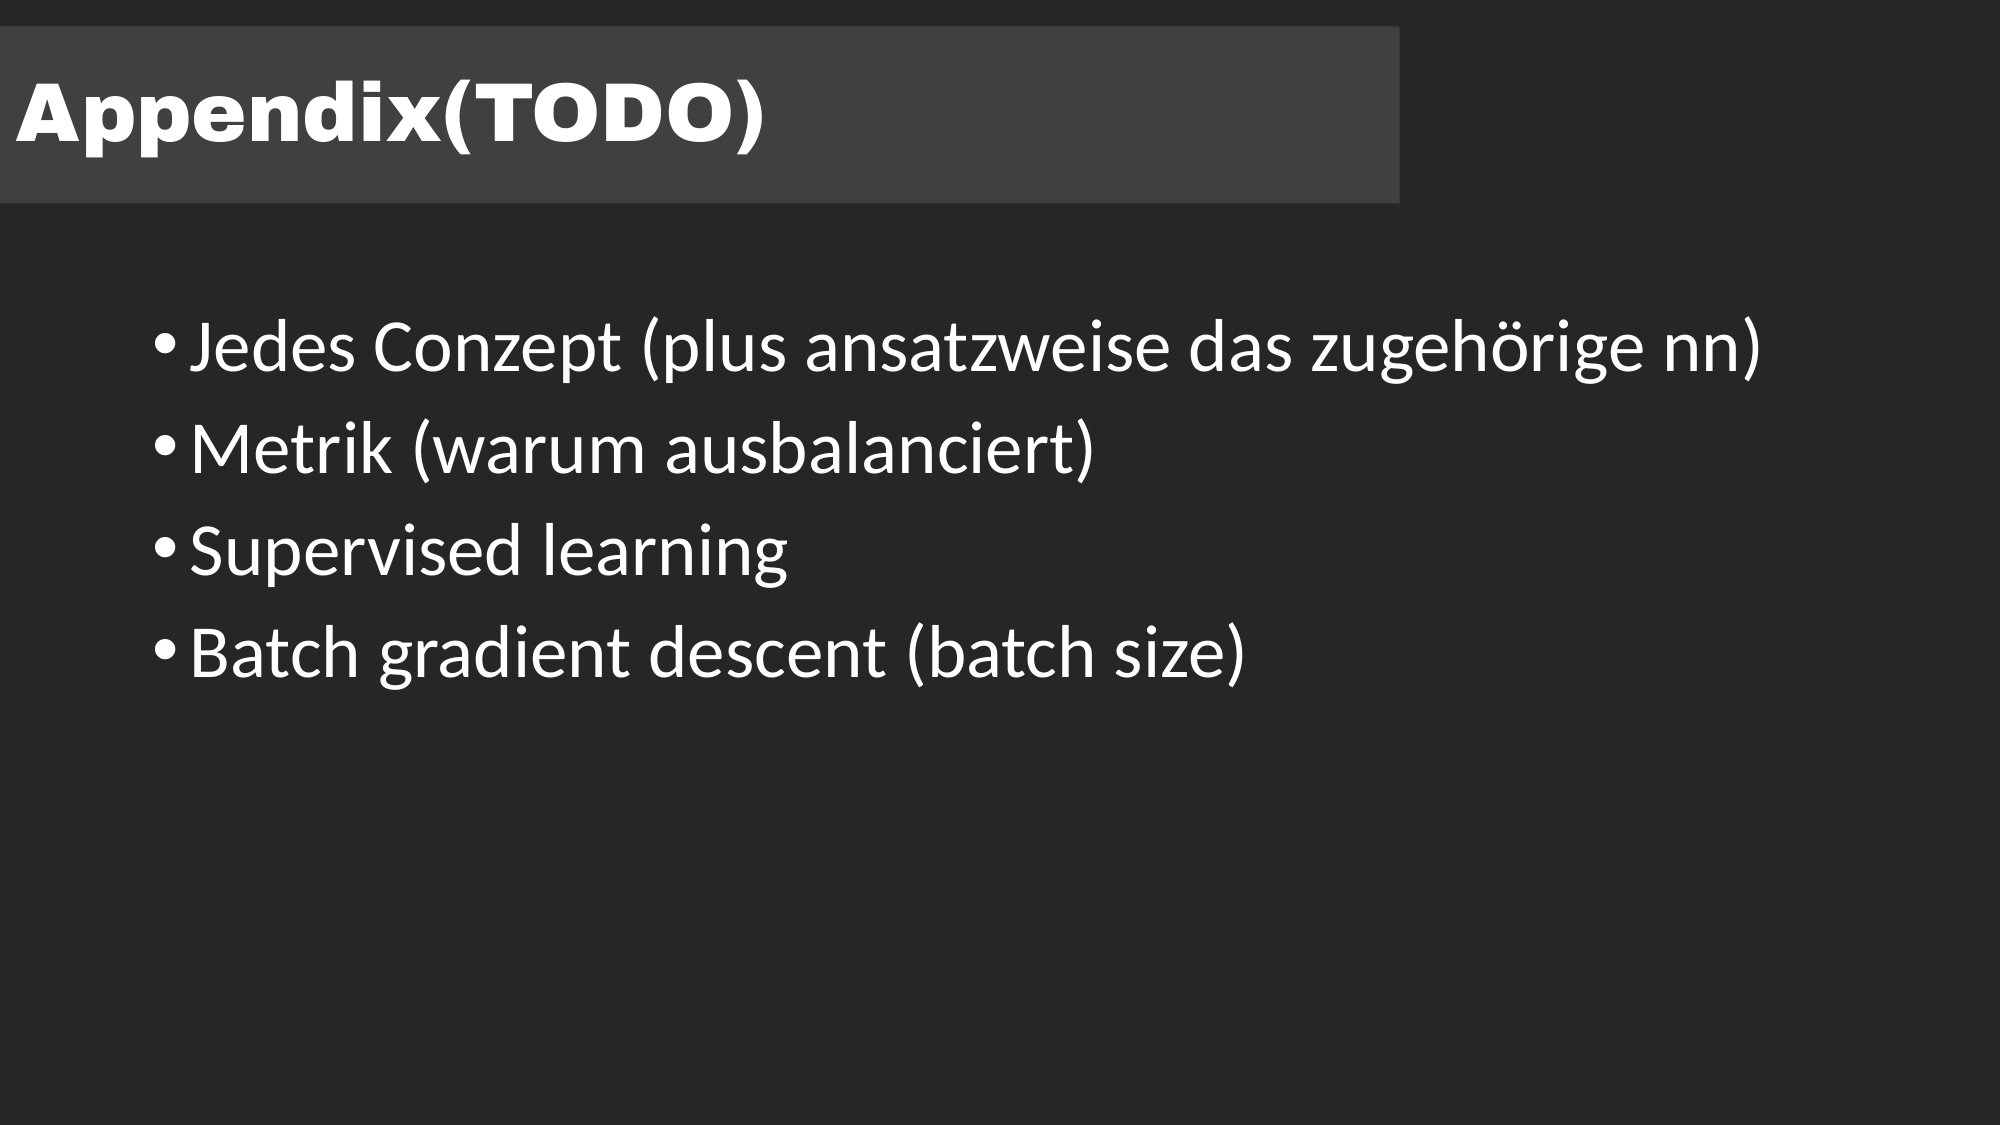

# Appendix(TODO)
Jedes Conzept (plus ansatzweise das zugehörige nn)
Metrik (warum ausbalanciert)
Supervised learning
Batch gradient descent (batch size)